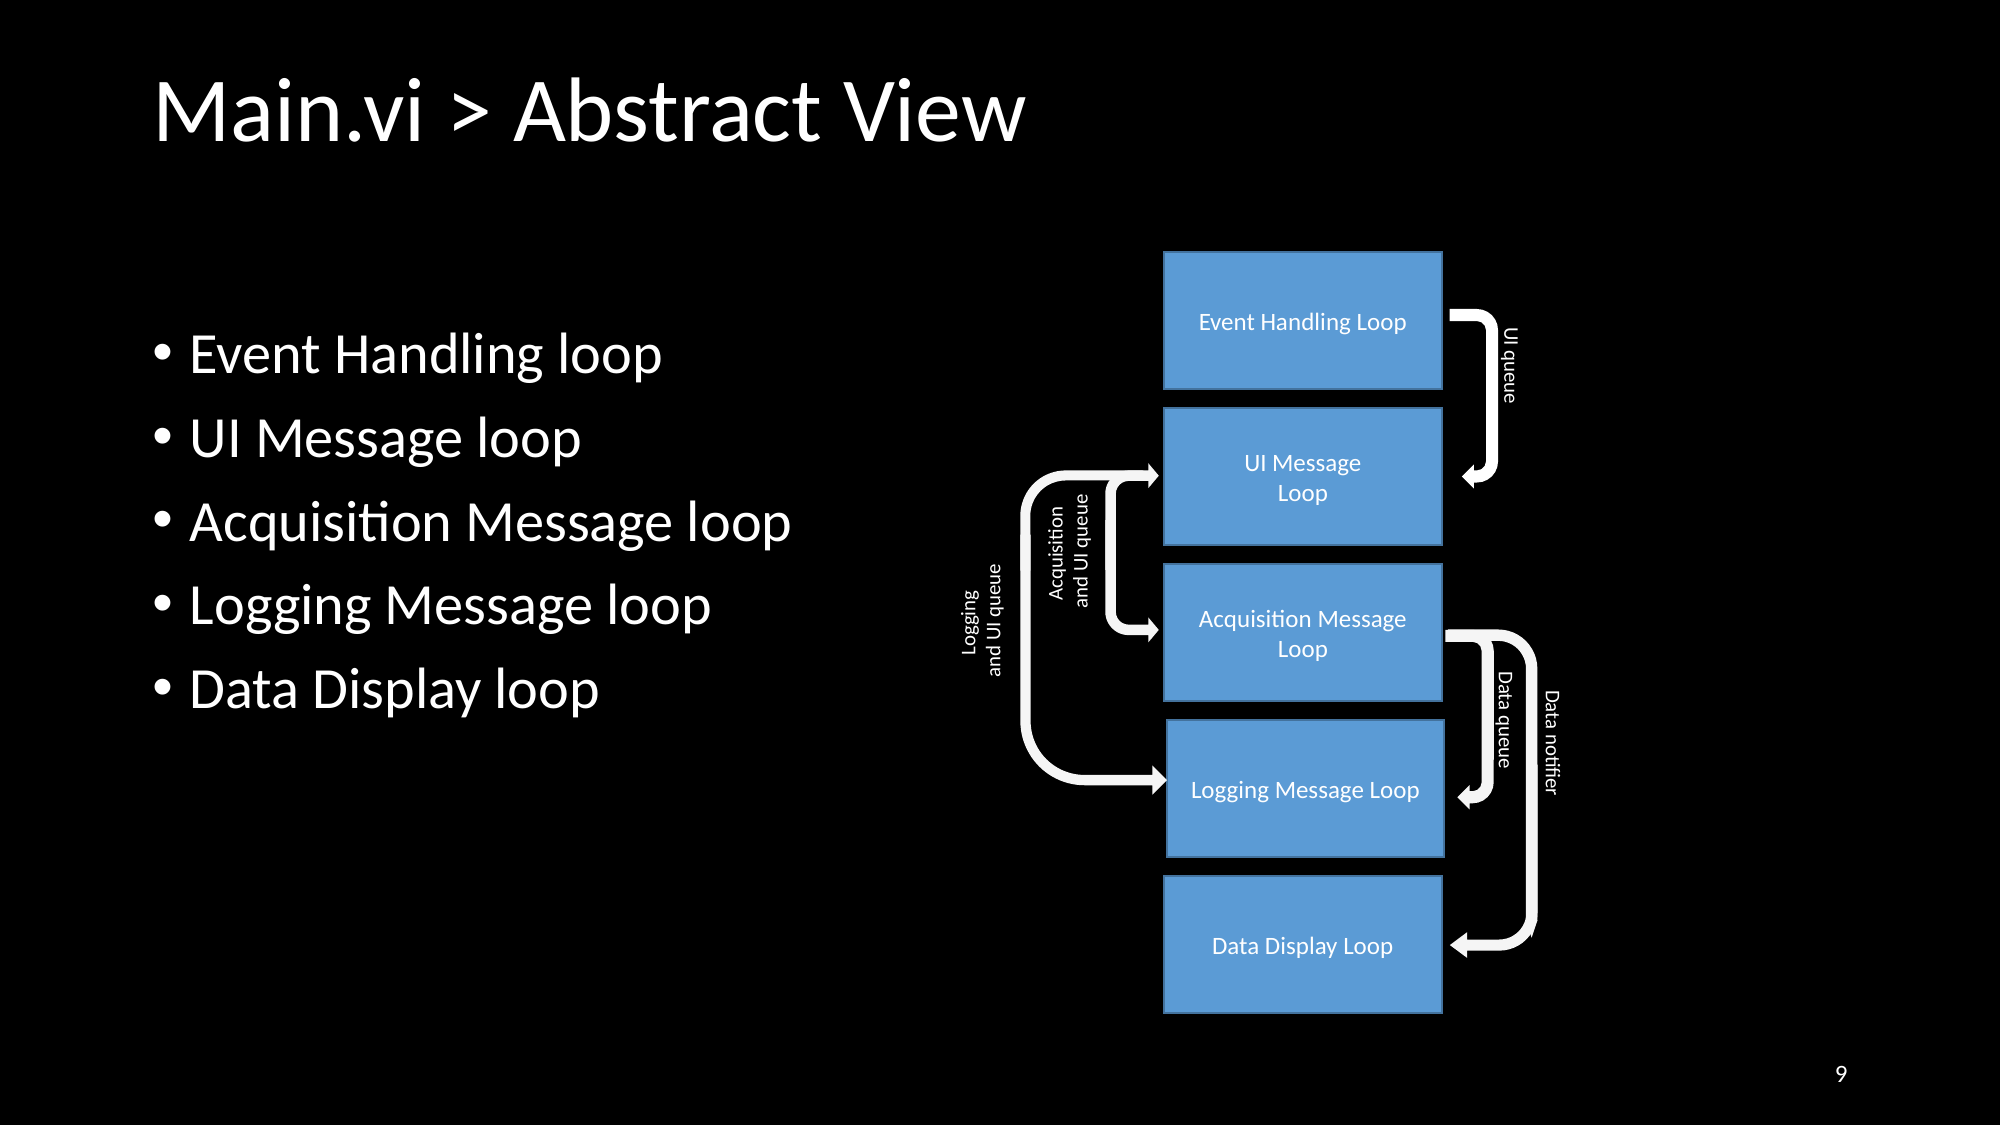

# Main.vi > Abstract View
Event Handling Loop
UI Message
Loop
Acquisition Message Loop
Logging Message Loop
Data Display Loop

UI queue
Event Handling loop
UI Message loop
Acquisition Message loop
Logging Message loop
Data Display loop

Acquisition
 and UI queue

Logging
 and UI queue

Data notifier

Data queue
9